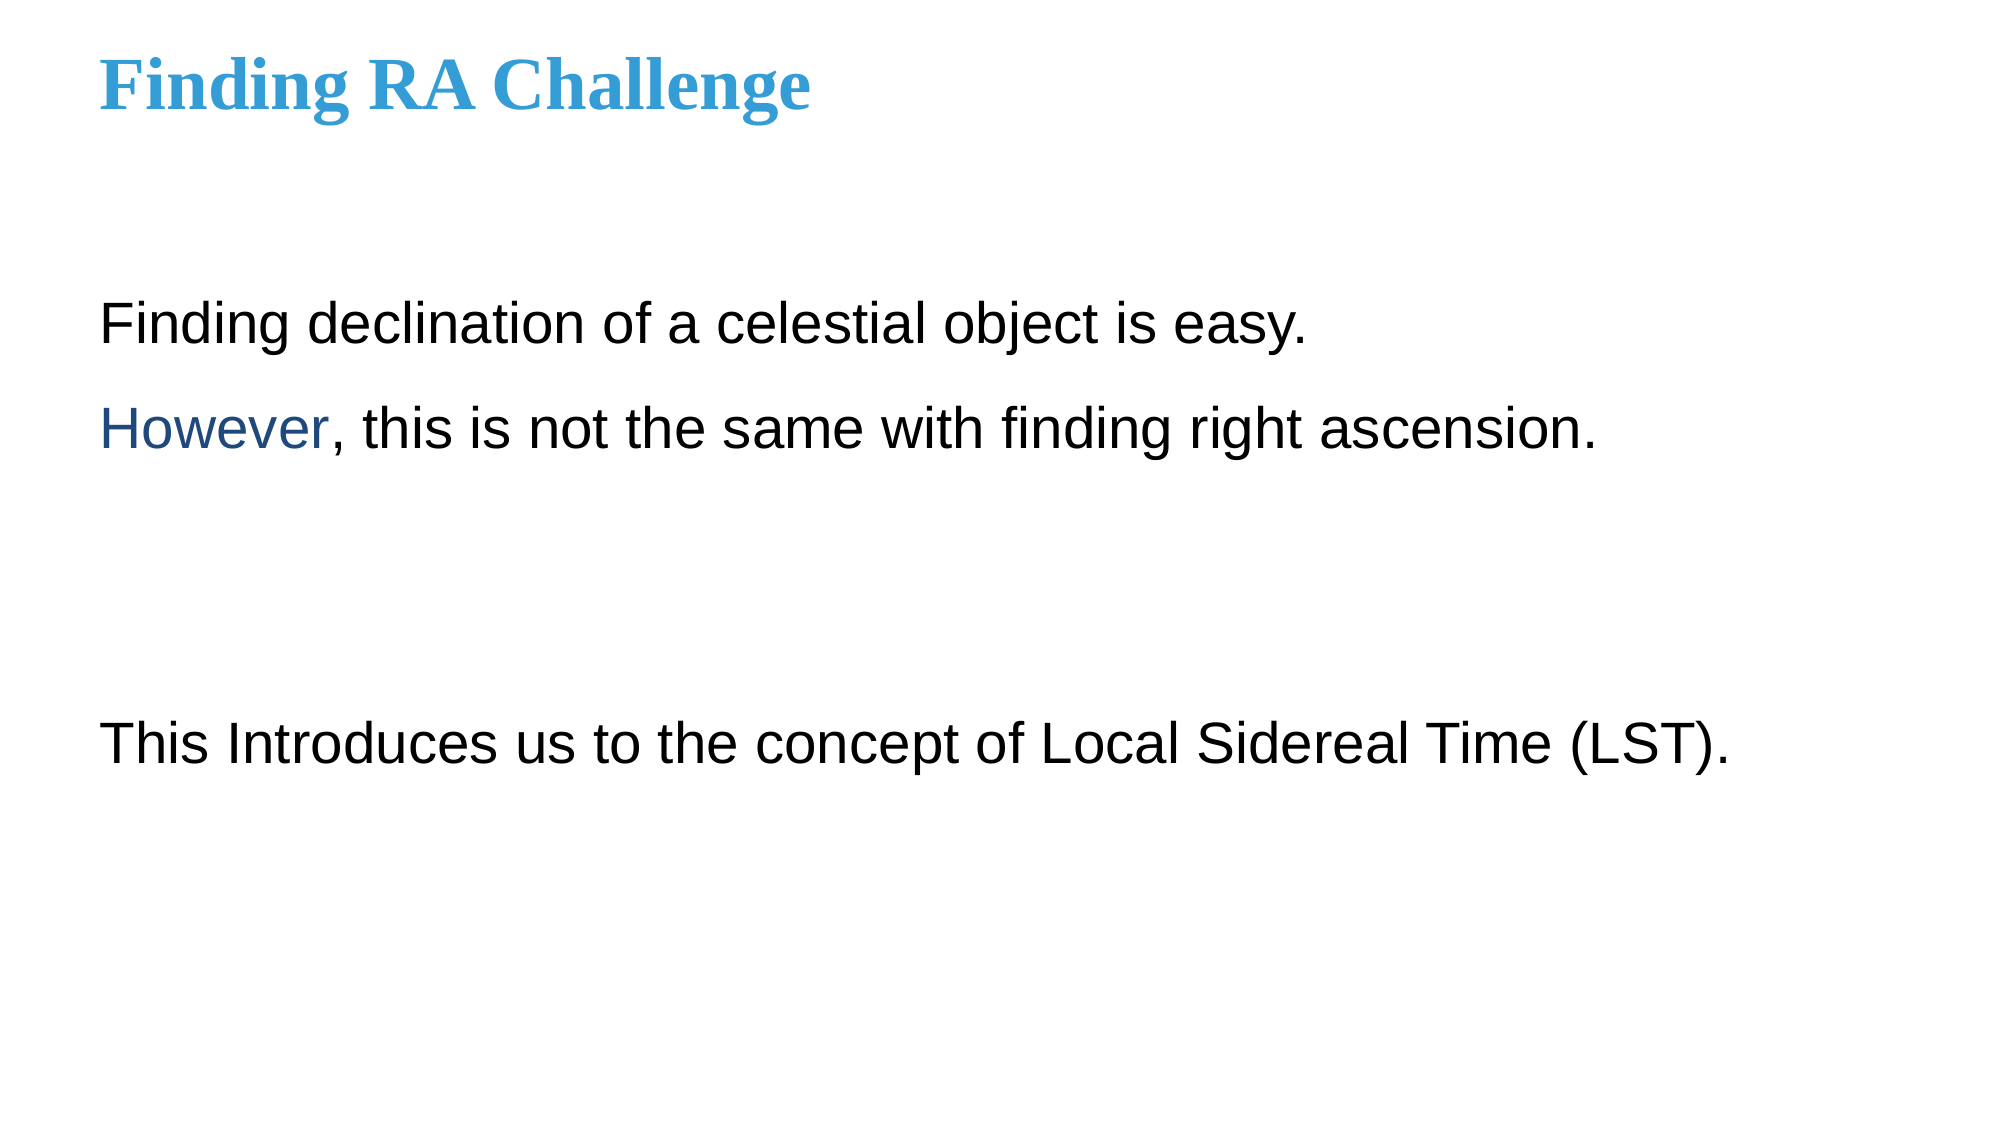

# Finding RA Challenge
Finding declination of a celestial object is easy.
However, this is not the same with finding right ascension.

This Introduces us to the concept of Local Sidereal Time (LST).